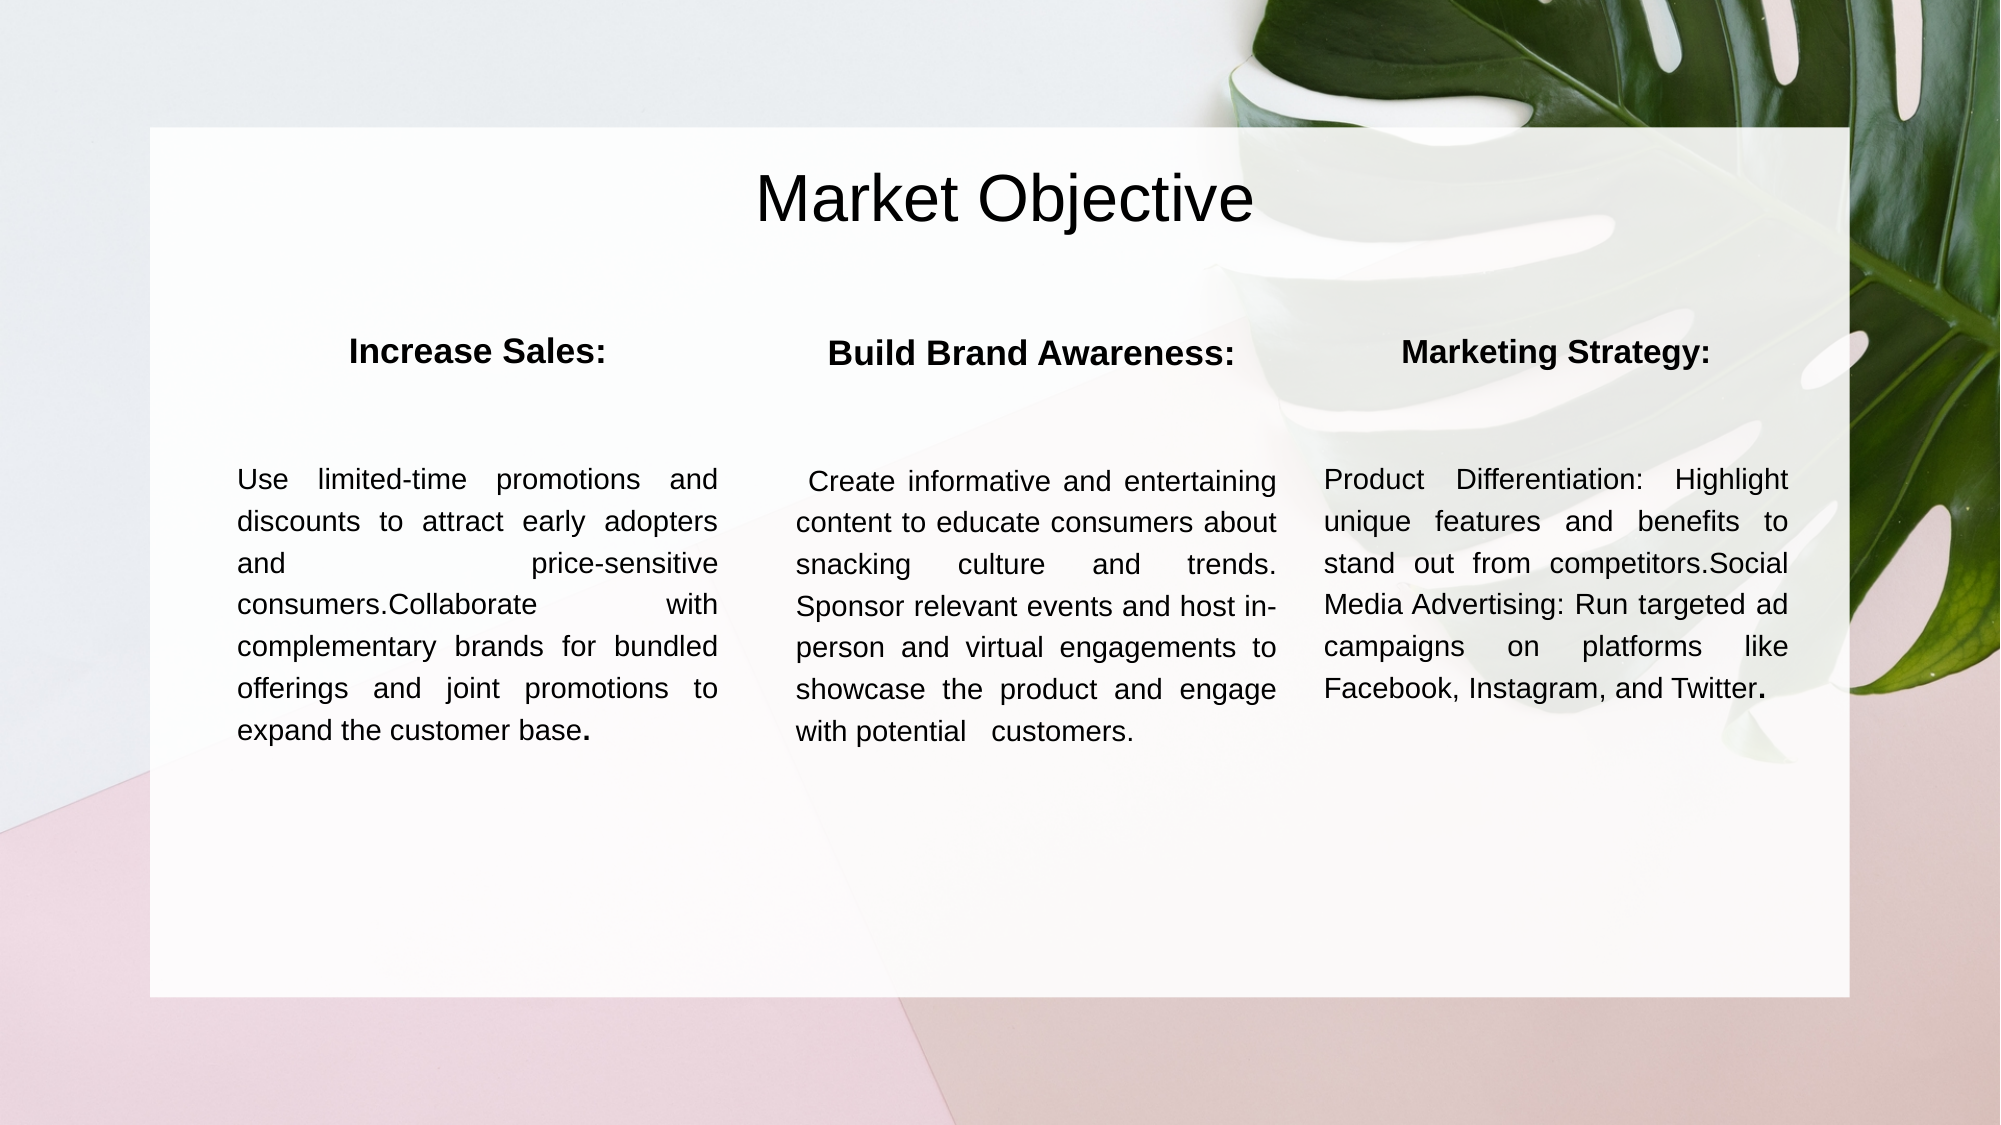

# Market Objective
Increase Sales:

Use limited-time promotions and discounts to attract early adopters and price-sensitive consumers.Collaborate with complementary brands for bundled offerings and joint promotions to expand the customer base.

Marketing Strategy:

Product Differentiation: Highlight unique features and benefits to stand out from competitors.Social Media Advertising: Run targeted ad campaigns on platforms like Facebook, Instagram, and Twitter.
Build Brand Awareness:

 Create informative and entertaining content to educate consumers about snacking culture and trends. Sponsor relevant events and host in-person and virtual engagements to showcase the product and engage with potential   customers.